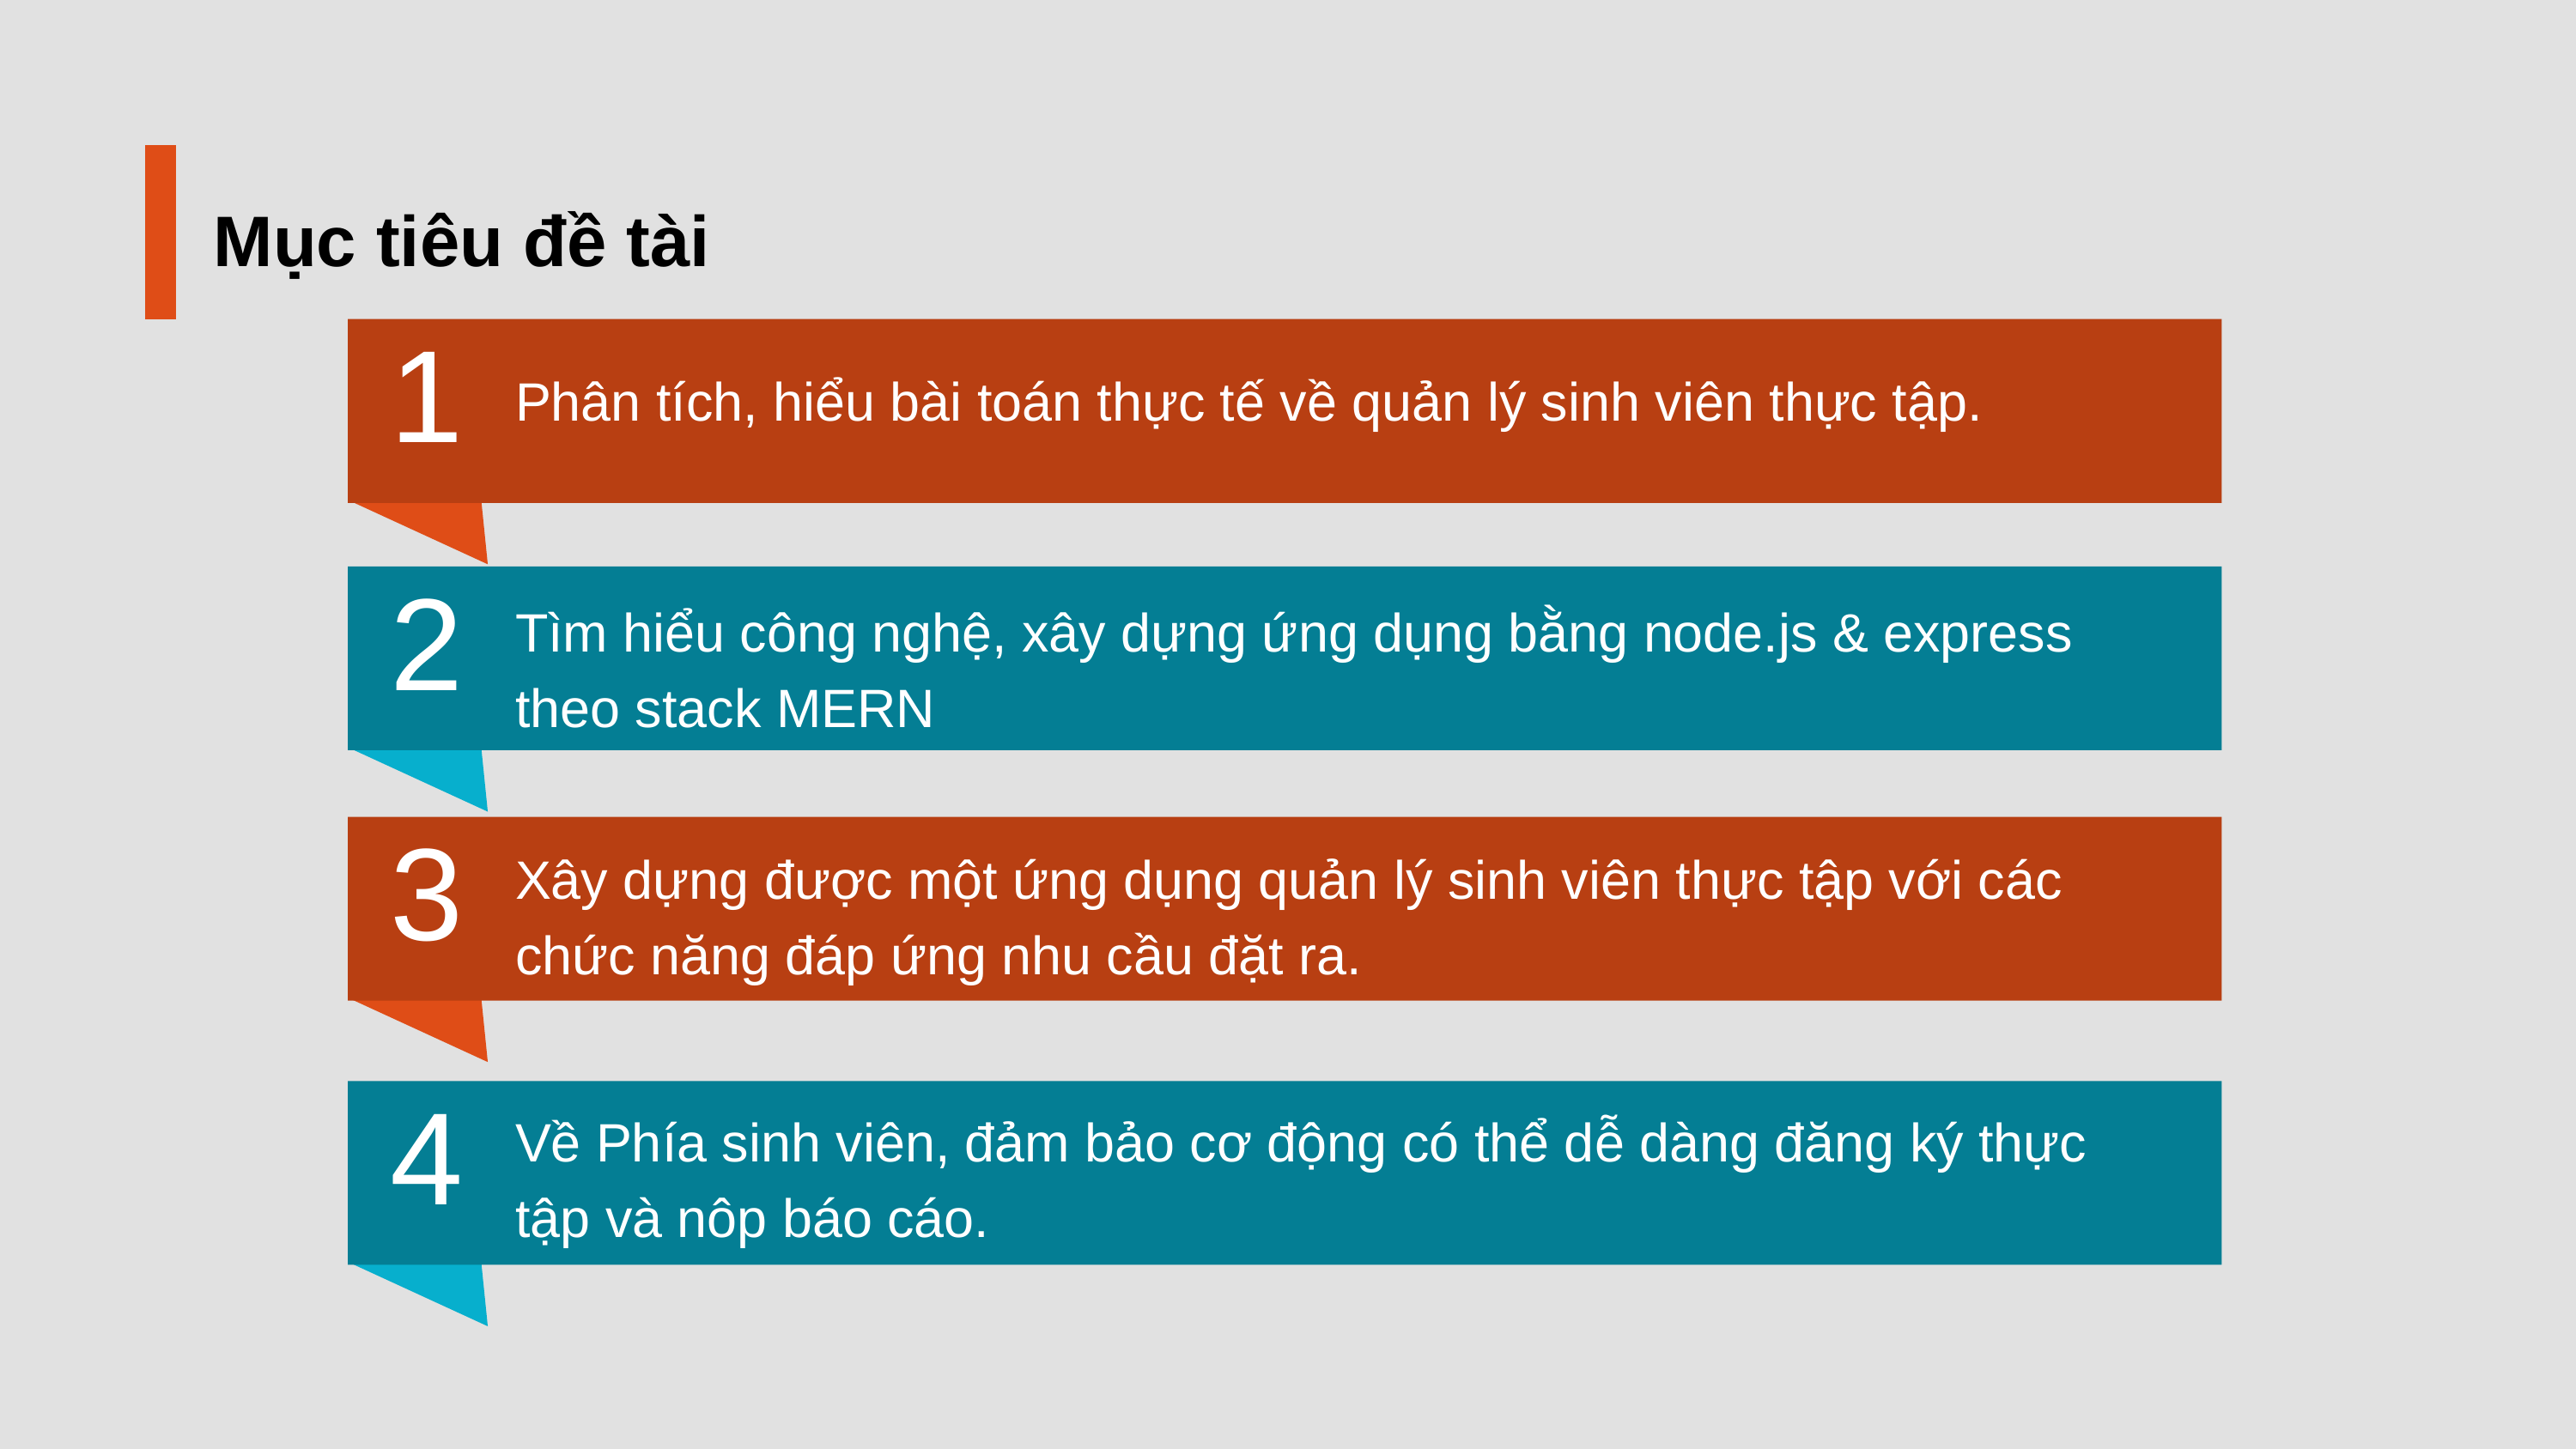

Mục tiêu đề tài

1
Phân tích, hiểu bài toán thực tế về quản lý sinh viên thực tập.

2
Tìm hiểu công nghệ, xây dựng ứng dụng bằng node.js & express theo stack MERN

Xây dựng được một ứng dụng quản lý sinh viên thực tập với các chức năng đáp ứng nhu cầu đặt ra.
3

Về Phía sinh viên, đảm bảo cơ động có thể dễ dàng đăng ký thực tập và nôp báo cáo.
4